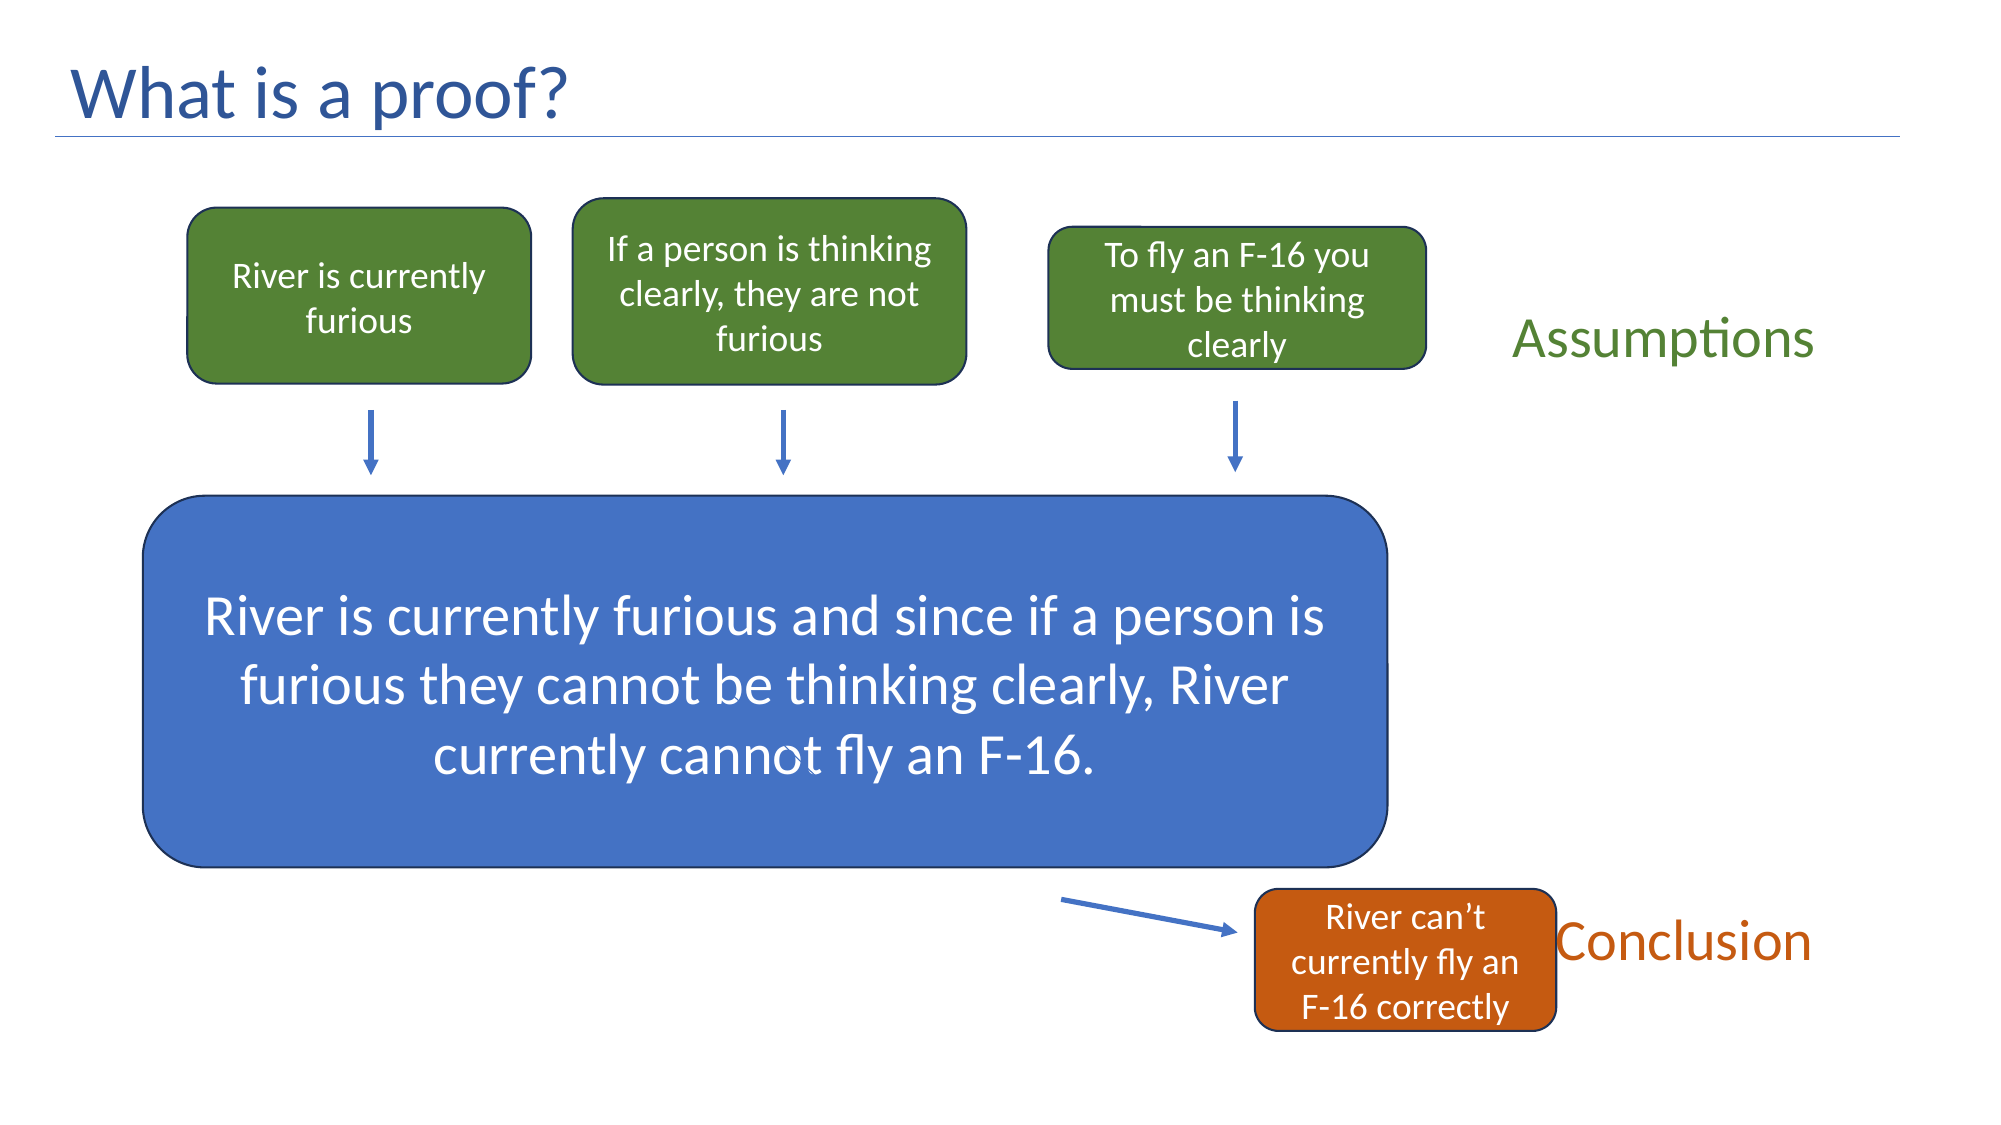

What is a proof?
If a person is thinking clearly, they are not furious
River is currently furious
To fly an F-16 you must be thinking clearly
Assumptions
River is currently furious and since if a person is furious they cannot be thinking clearly, River currently cannot fly an F-16.
River can’t currently fly an F-16 correctly
Conclusion